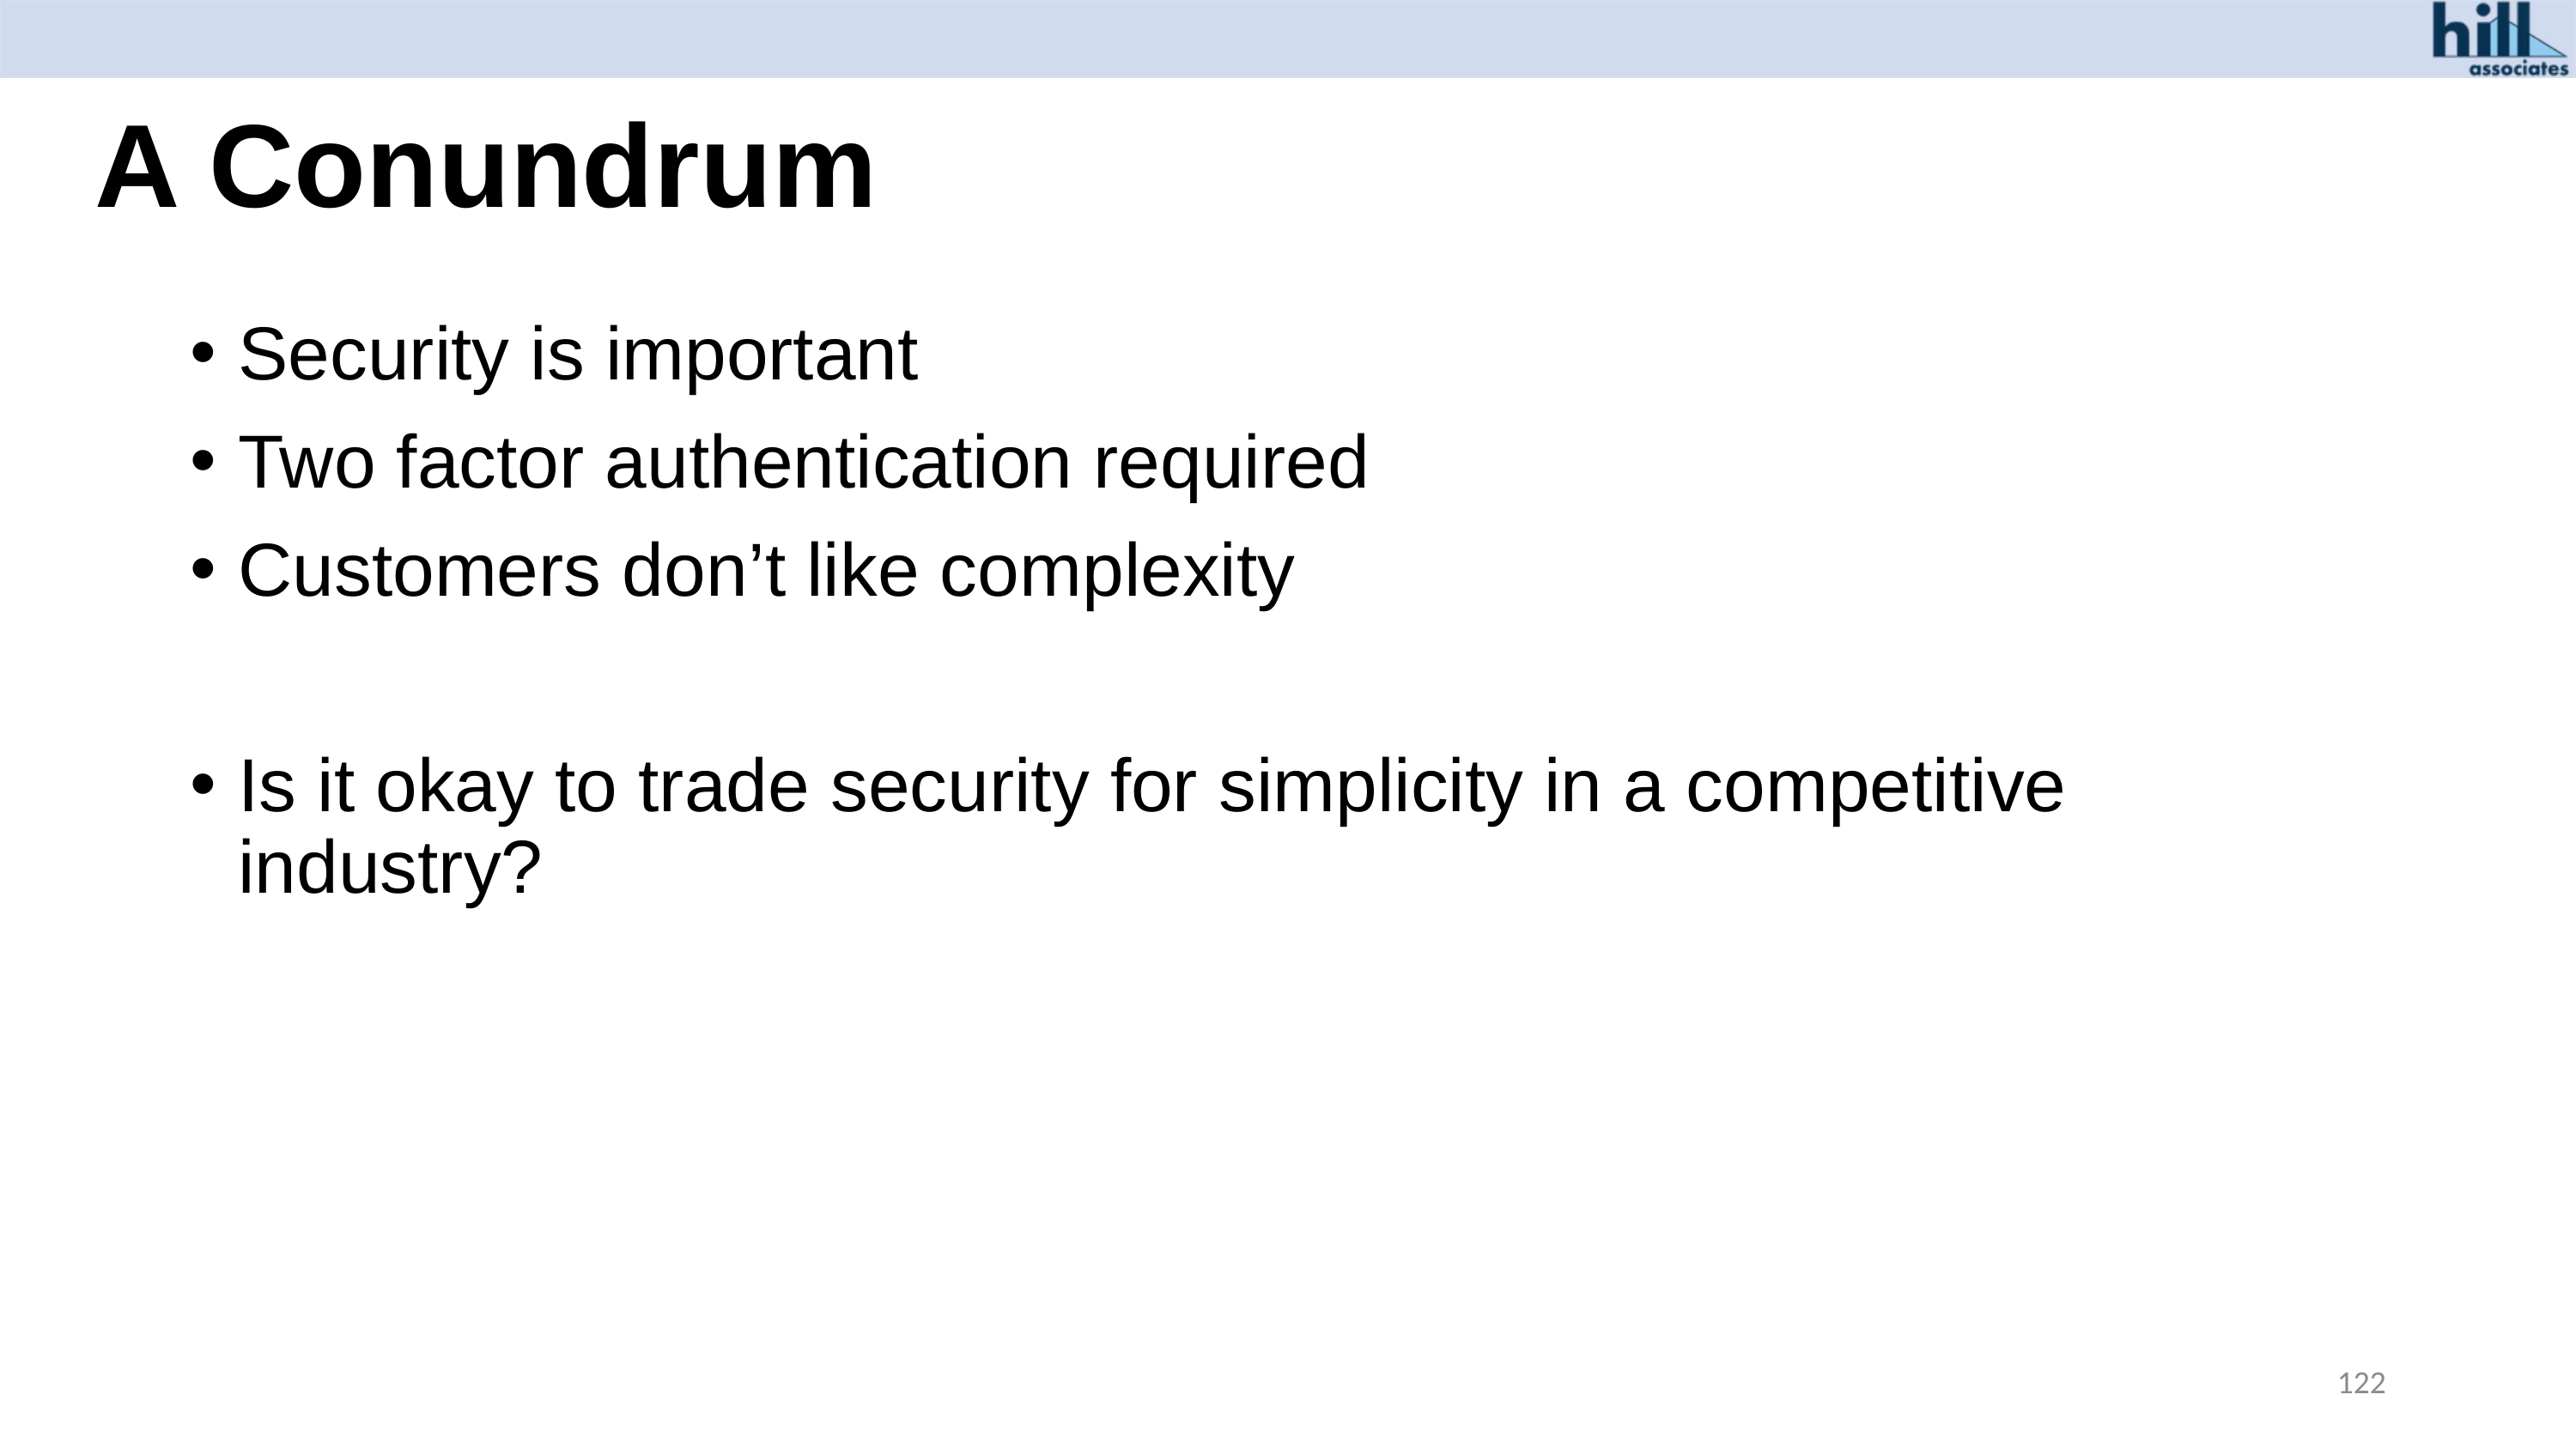

# A Conundrum
Security is important
Two factor authentication required
Customers don’t like complexity

Is it okay to trade security for simplicity in a competitive industry?
122